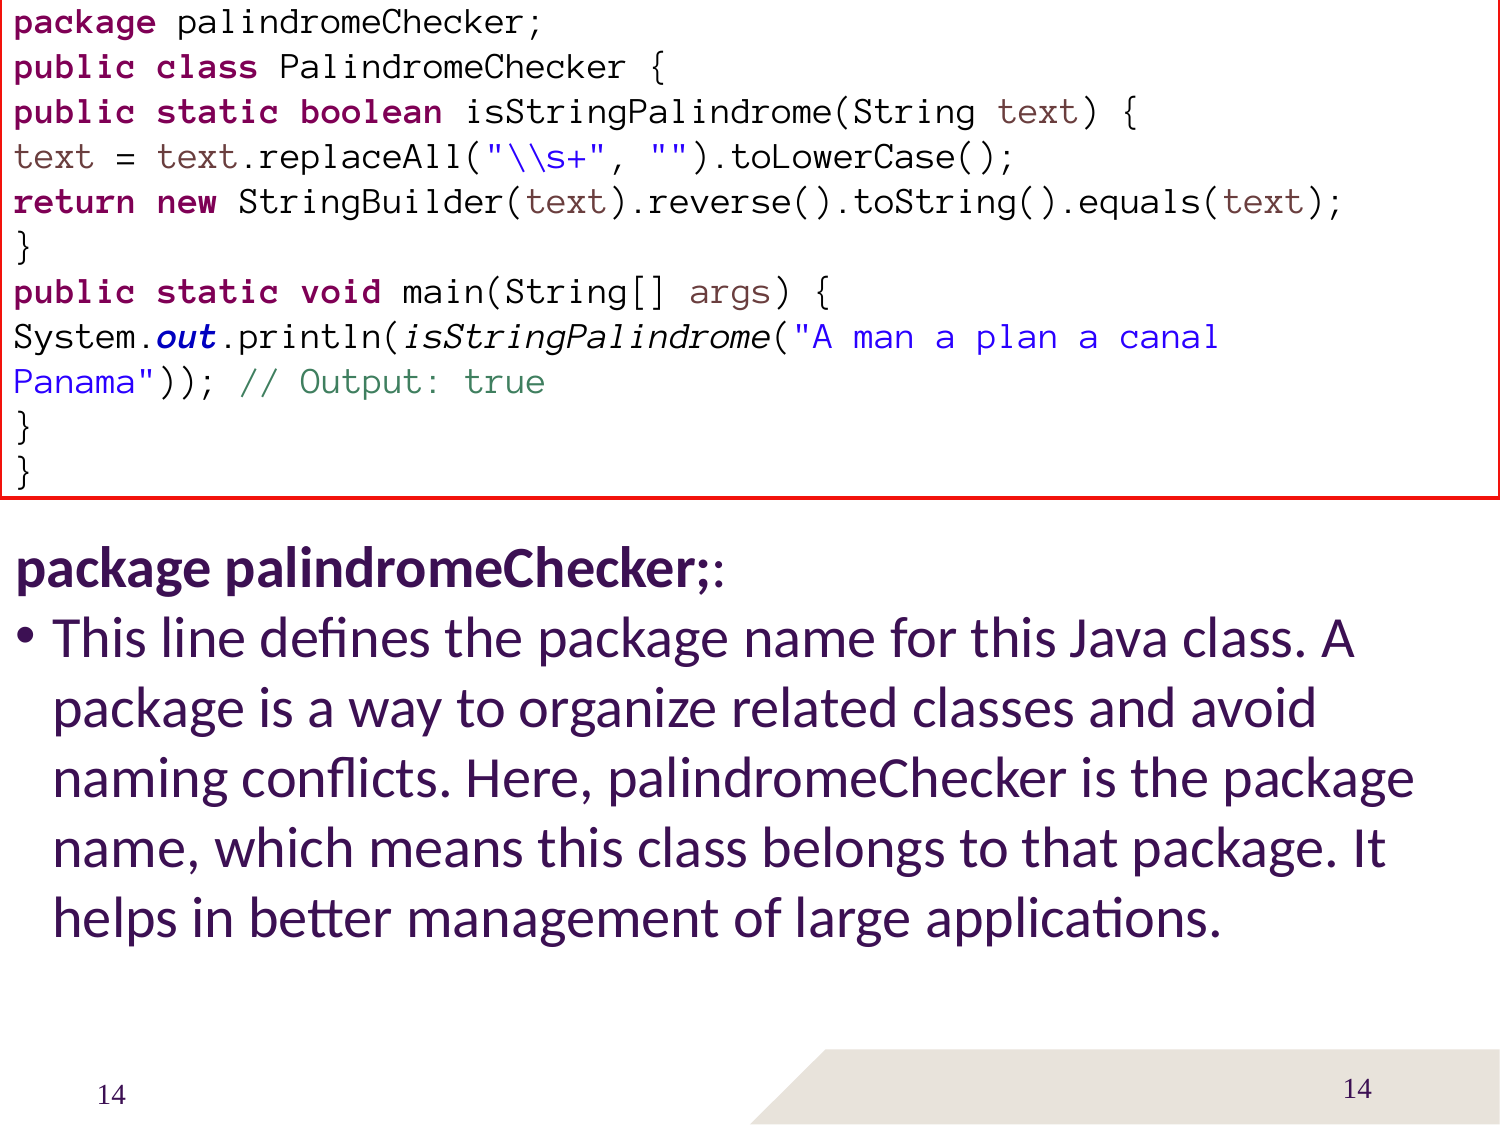

package palindromeChecker;
public class PalindromeChecker {
public static boolean isStringPalindrome(String text) {
text = text.replaceAll("\\s+", "").toLowerCase();
return new StringBuilder(text).reverse().toString().equals(text);
}
public static void main(String[] args) {
System.out.println(isStringPalindrome("A man a plan a canal Panama")); // Output: true
}
}
package palindromeChecker;:
This line defines the package name for this Java class. A package is a way to organize related classes and avoid naming conflicts. Here, palindromeChecker is the package name, which means this class belongs to that package. It helps in better management of large applications.
14
14